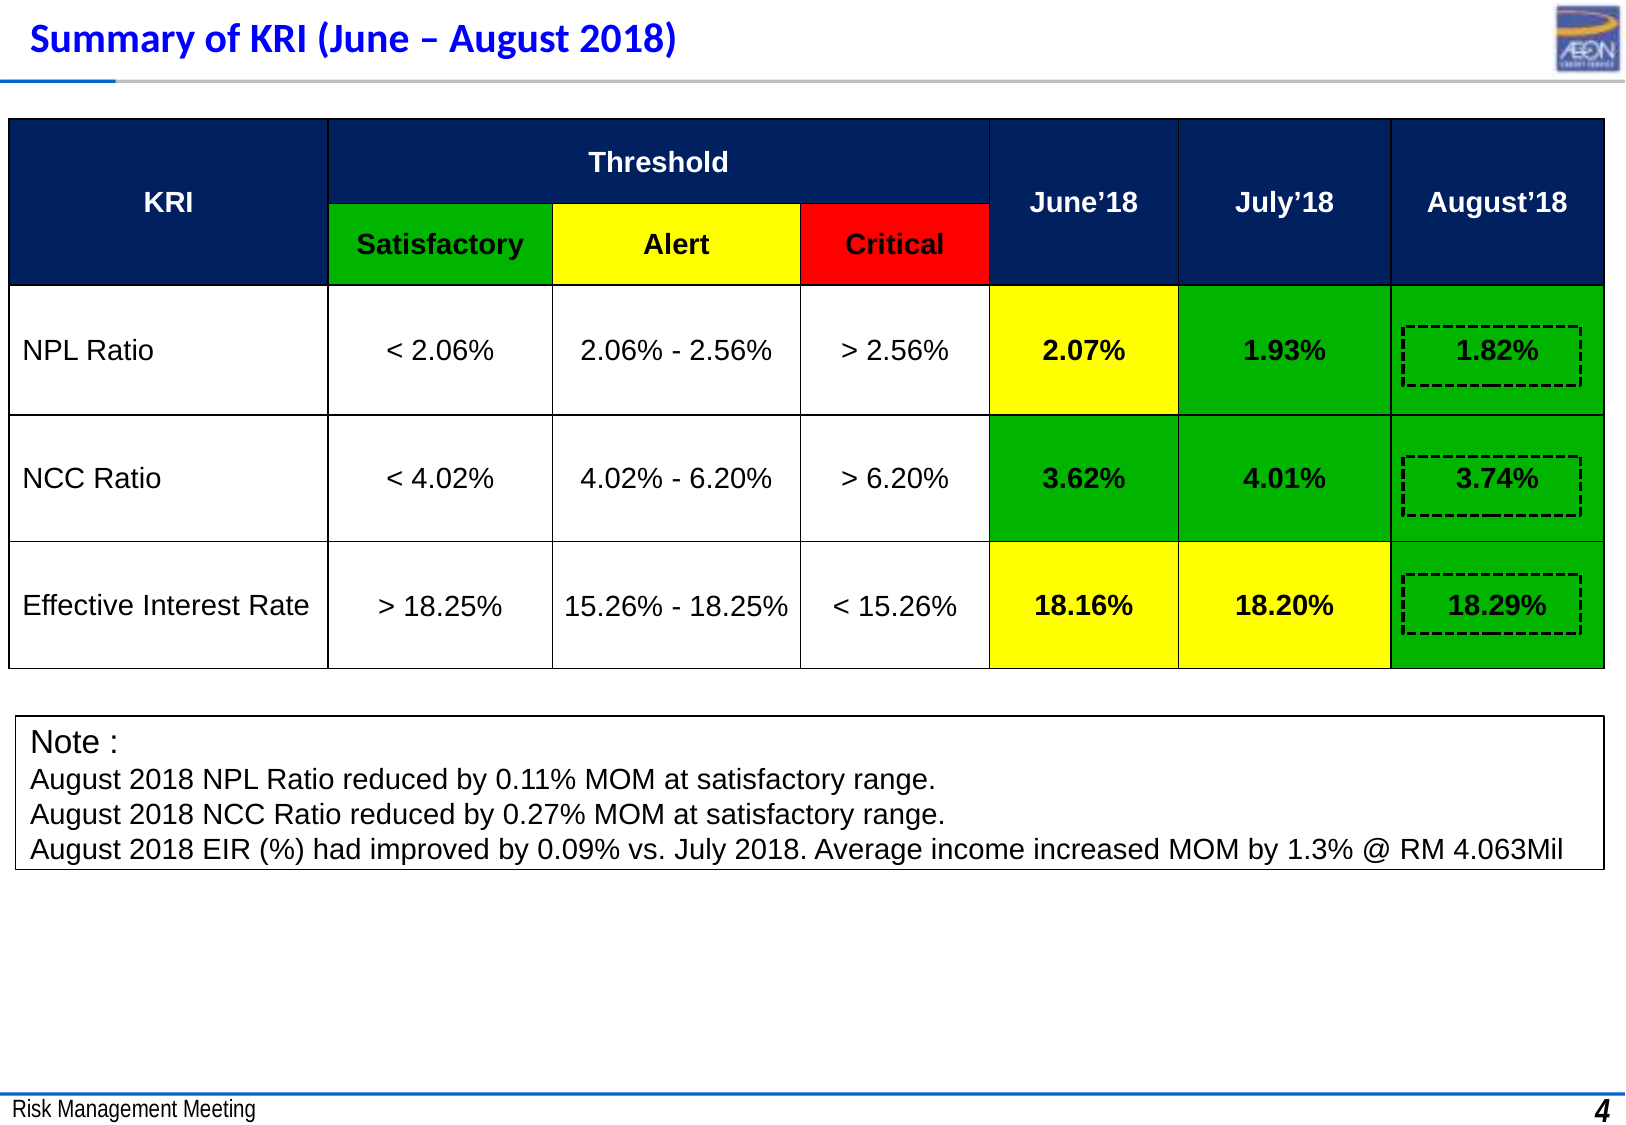

Summary of KRI (June – August 2018)
| KRI | Threshold |  |  | June’18 | July’18 | August’18 |
| --- | --- | --- | --- | --- | --- | --- |
|  | Satisfactory | Alert | Critical |  |  |  |
| NPL Ratio | < 2.06% | 2.06% - 2.56% | > 2.56% | 2.07% | 1.93% | 1.82% |
| NCC Ratio | < 4.02% | 4.02% - 6.20% | > 6.20% | 3.62% | 4.01% | 3.74% |
| Effective Interest Rate | > 18.25% | 15.26% - 18.25% | < 15.26% | 18.16% | 18.20% | 18.29% |

Note :
August 2018 NPL Ratio reduced by 0.11% MOM at satisfactory range.
August 2018 NCC Ratio reduced by 0.27% MOM at satisfactory range.
August 2018 EIR (%) had improved by 0.09% vs. July 2018. Average income increased MOM by 1.3% @ RM 4.063Mil